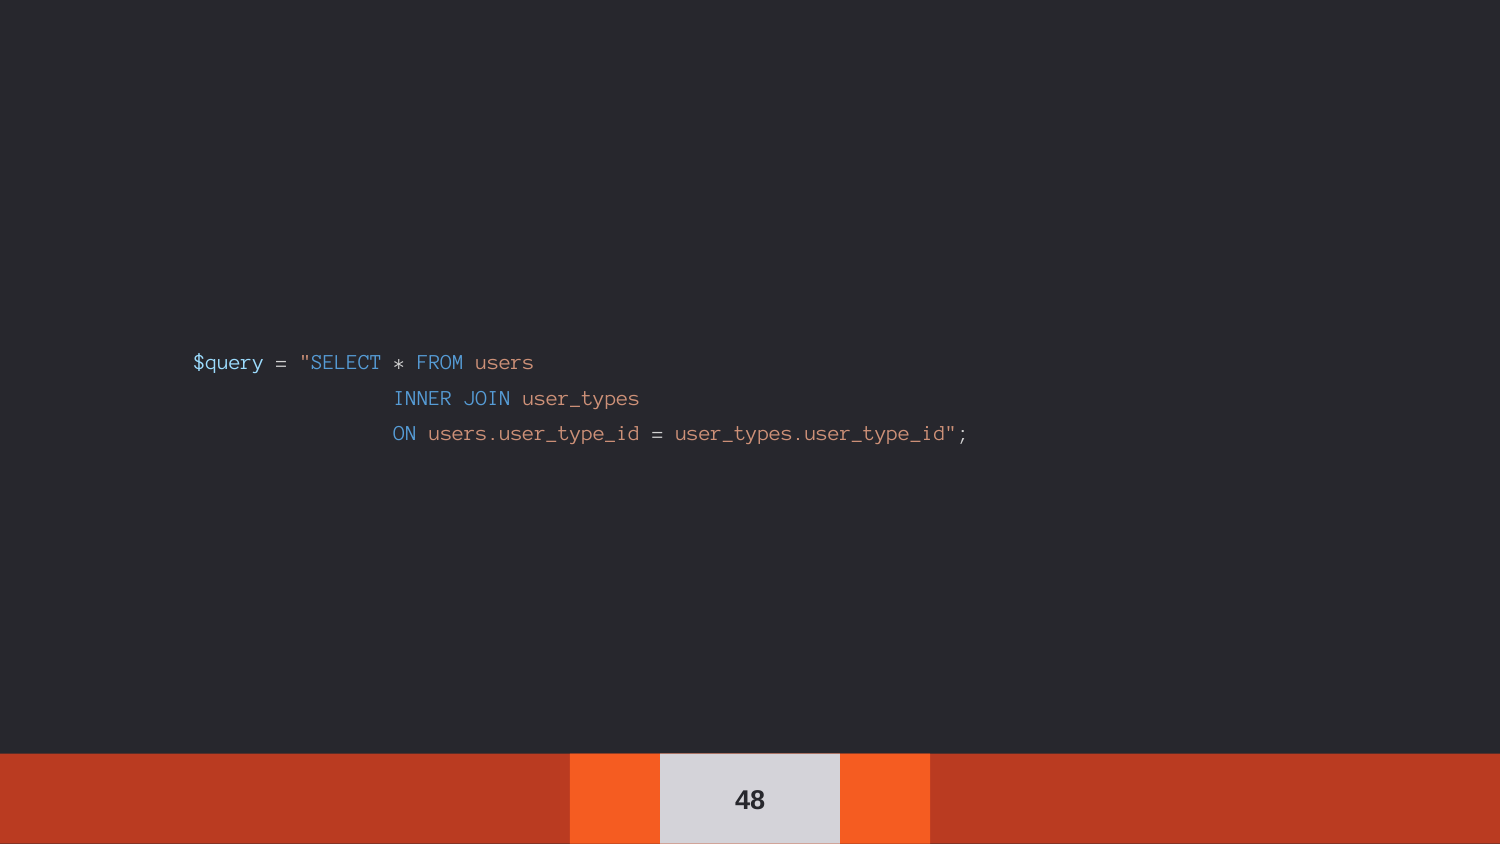

$query = "SELECT * FROM users
                 INNER JOIN user_types
                 ON users.user_type_id = user_types.user_type_id";
48